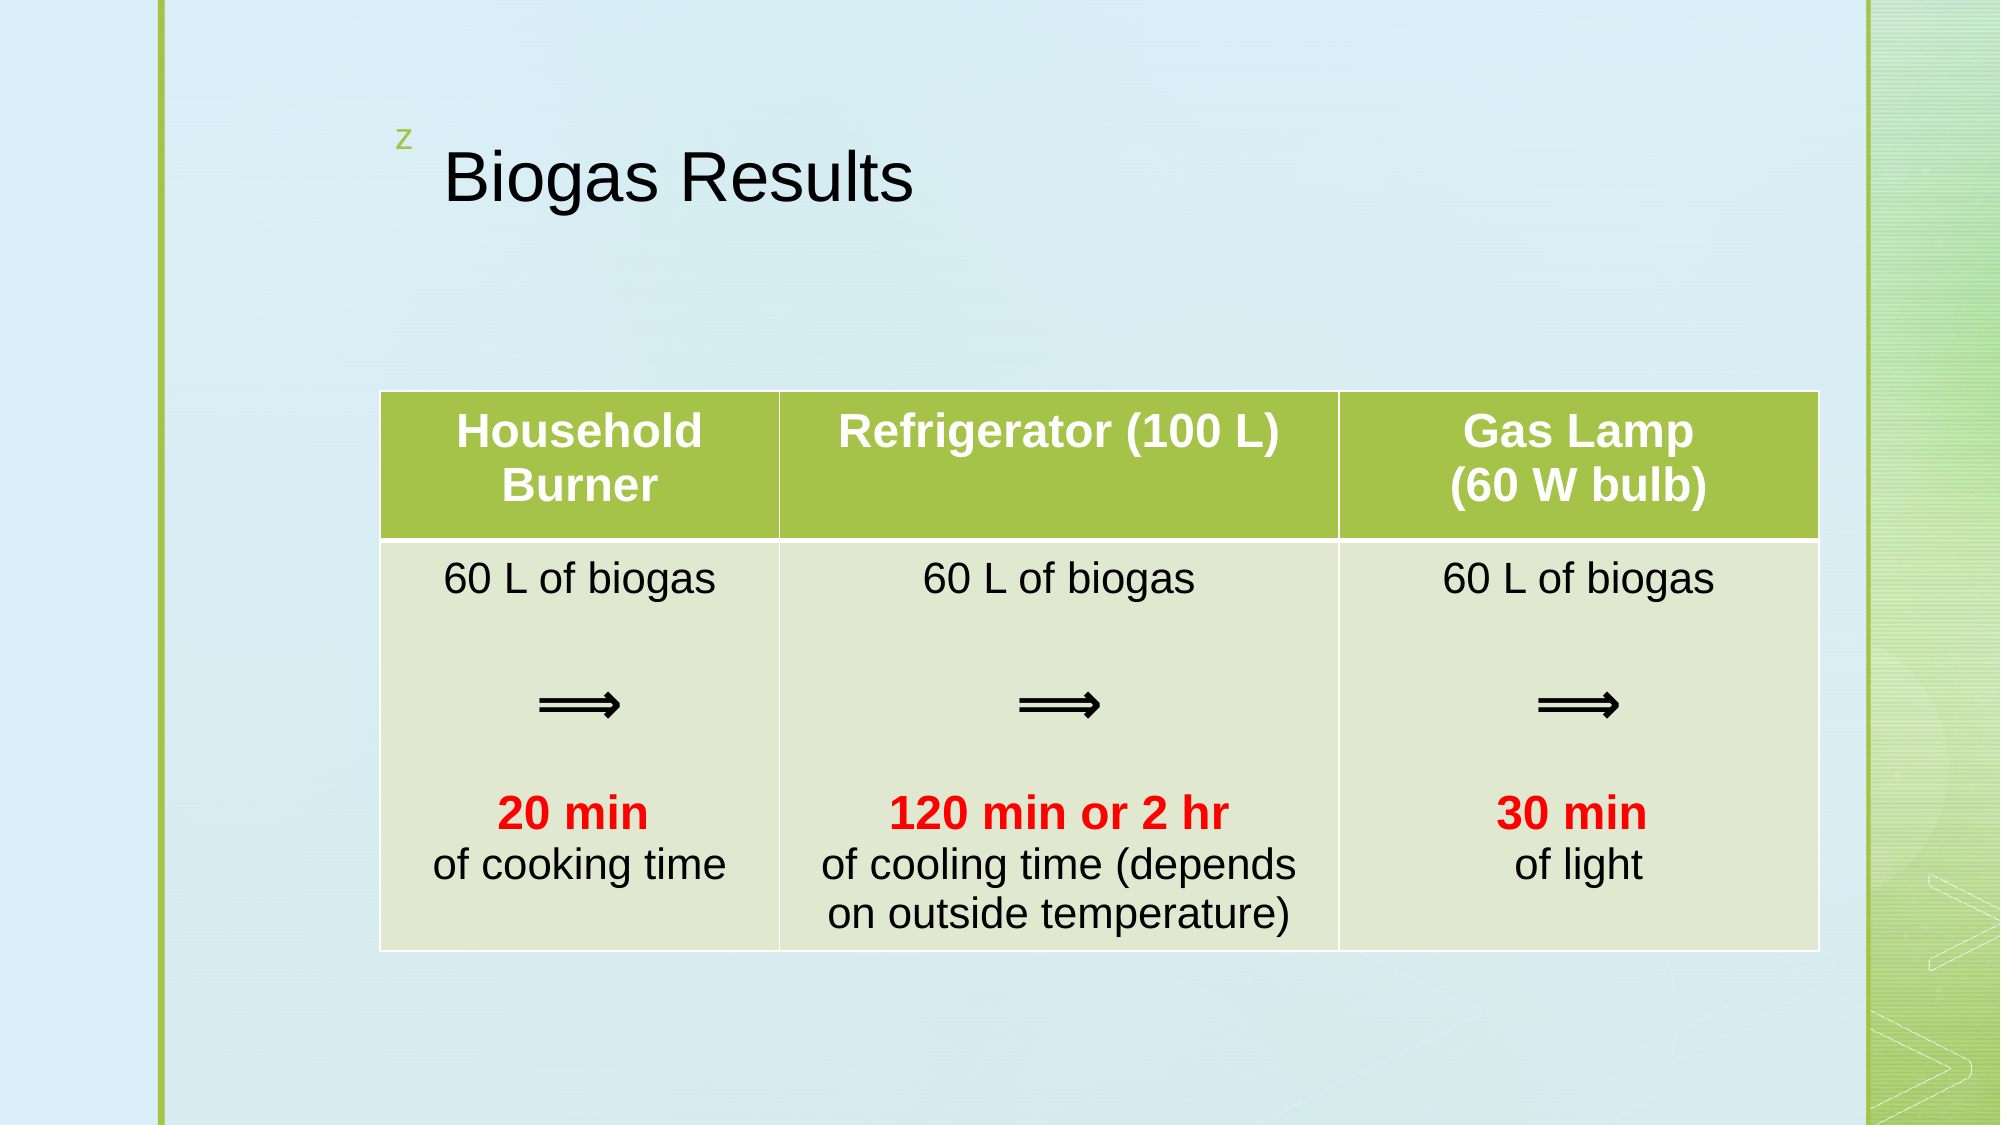

# Biogas Results
| Household Burner | Refrigerator (100 L) | Gas Lamp (60 W bulb) |
| --- | --- | --- |
| 60 L of biogas ⟹ 20 min of cooking time | 60 L of biogas ⟹ 120 min or 2 hr of cooling time (depends on outside temperature) | 60 L of biogas ⟹ 30 min of light |